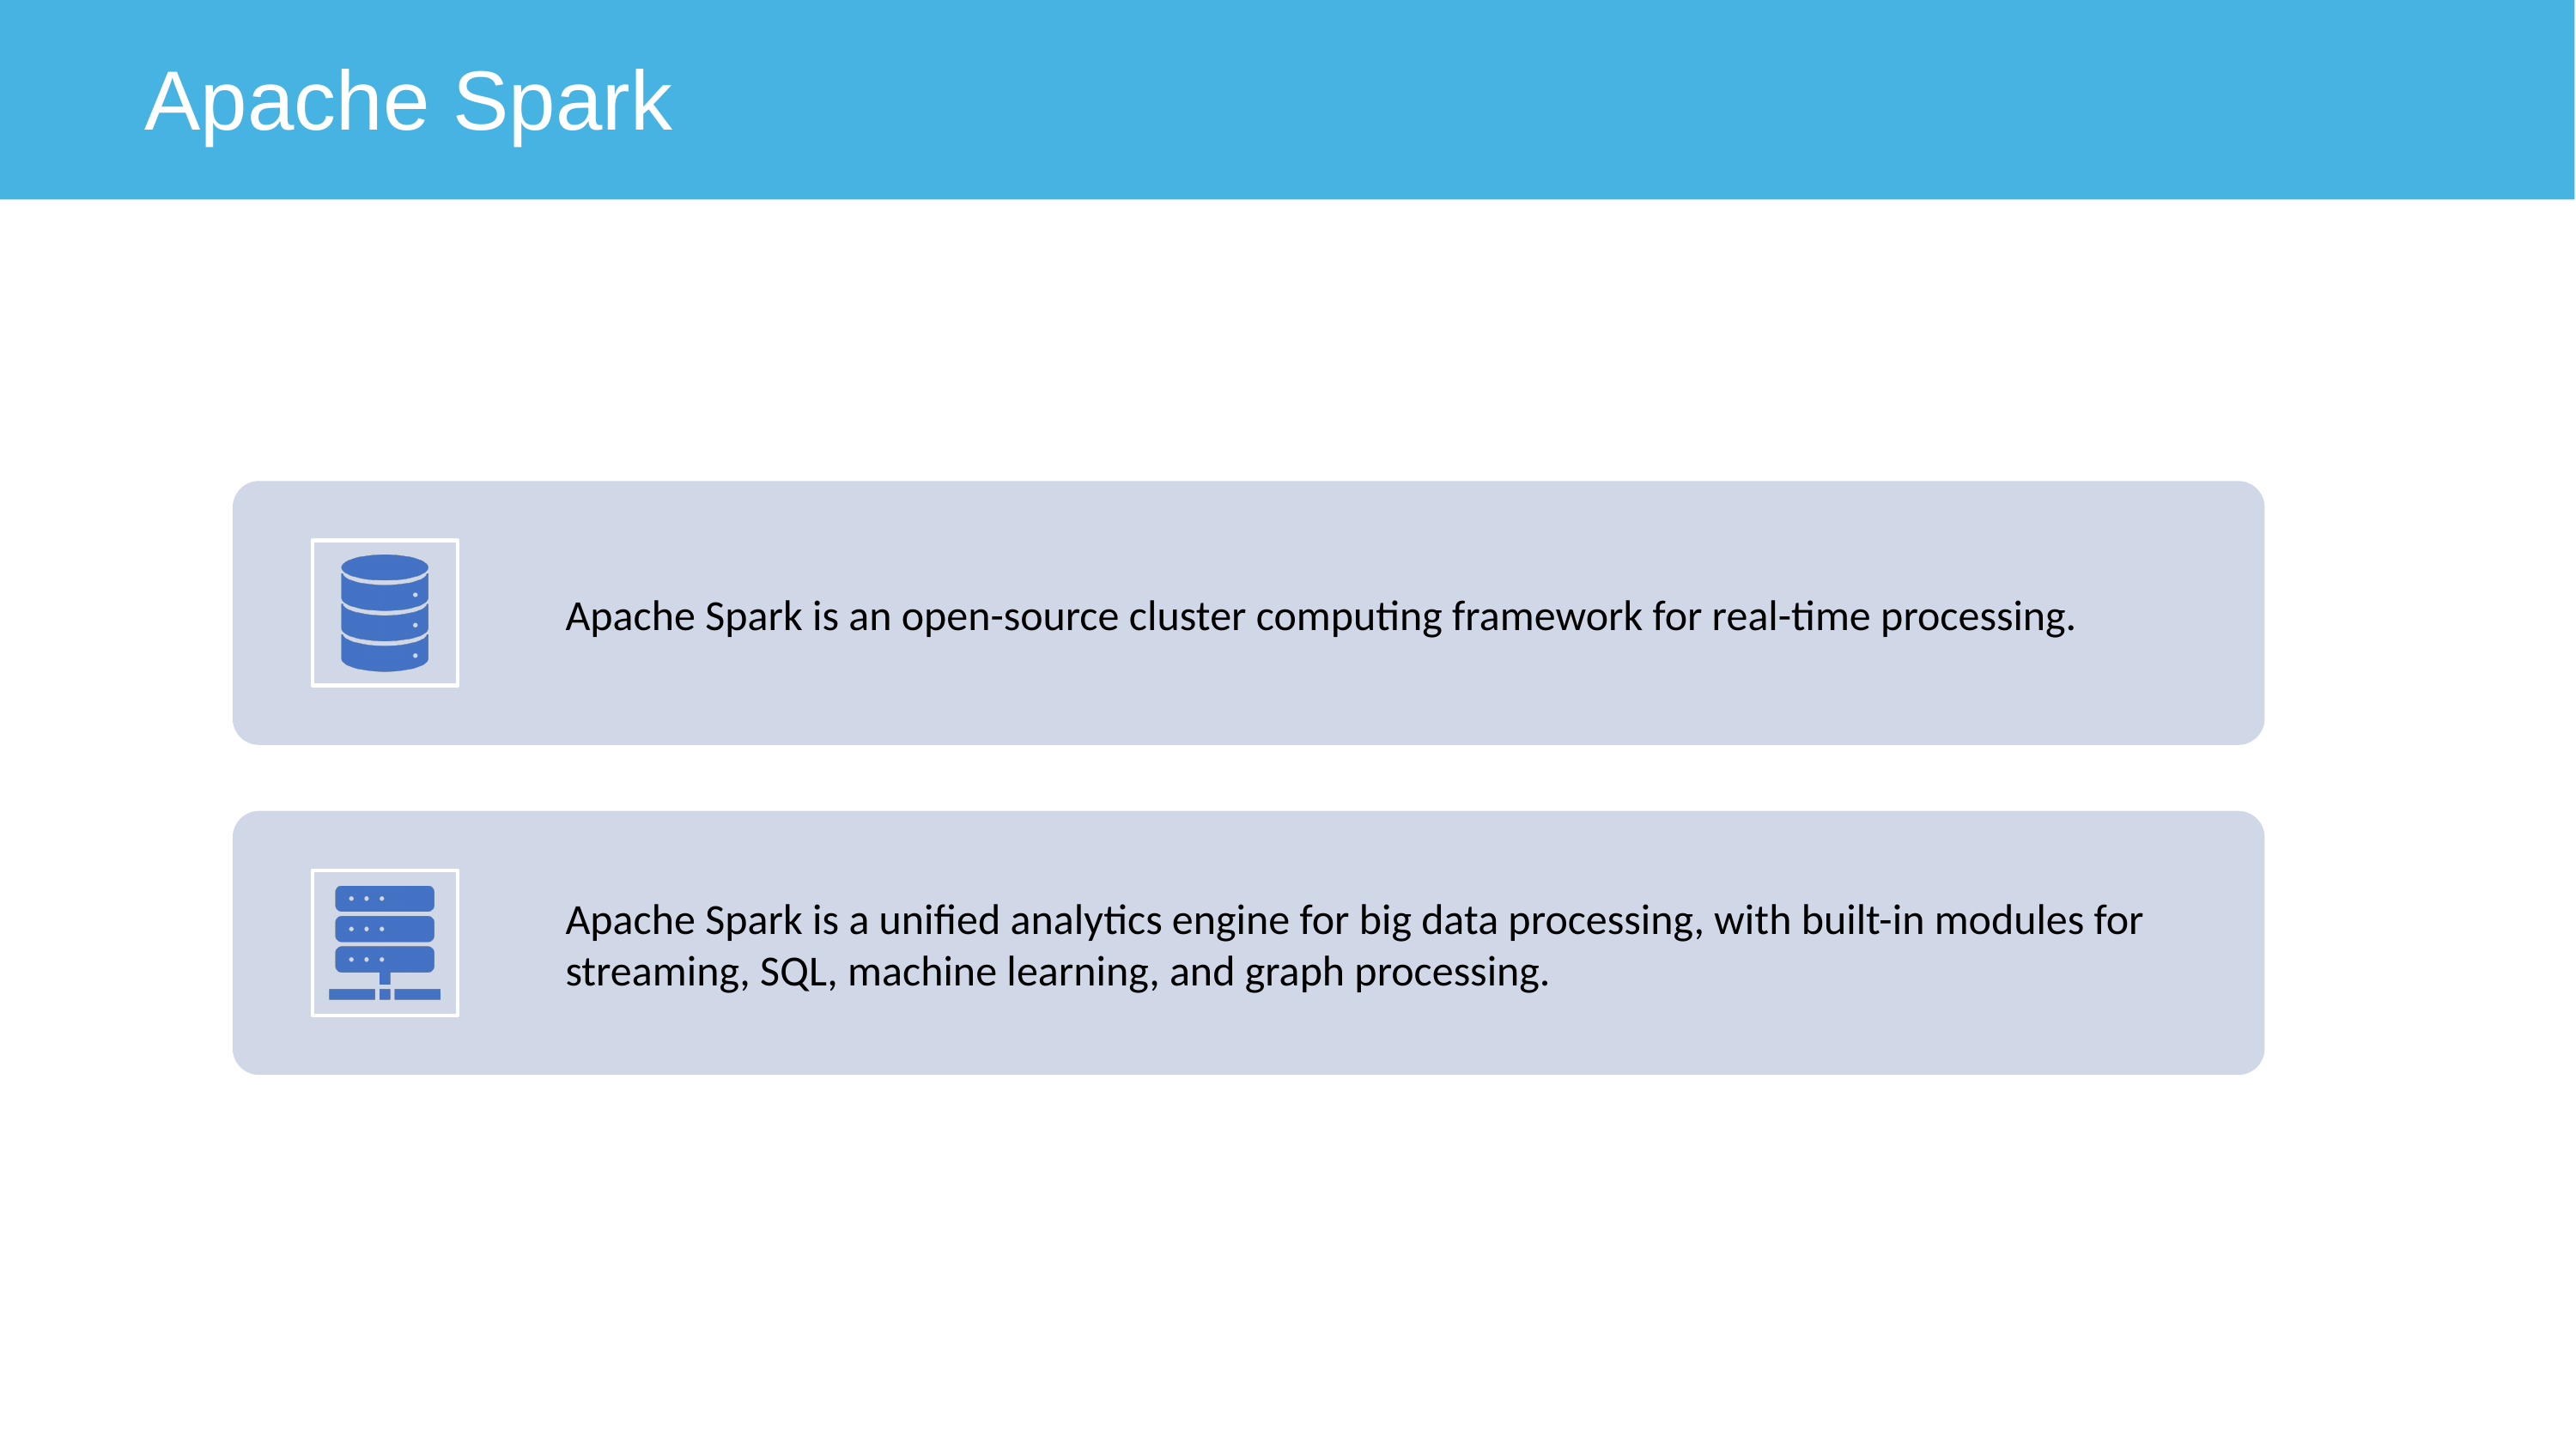

Apache Spark
Apache Spark is an open-source cluster computing framework for real-time processing.
Apache Spark is a unified analytics engine for big data processing, with built-in modules for streaming, SQL, machine learning, and graph processing.